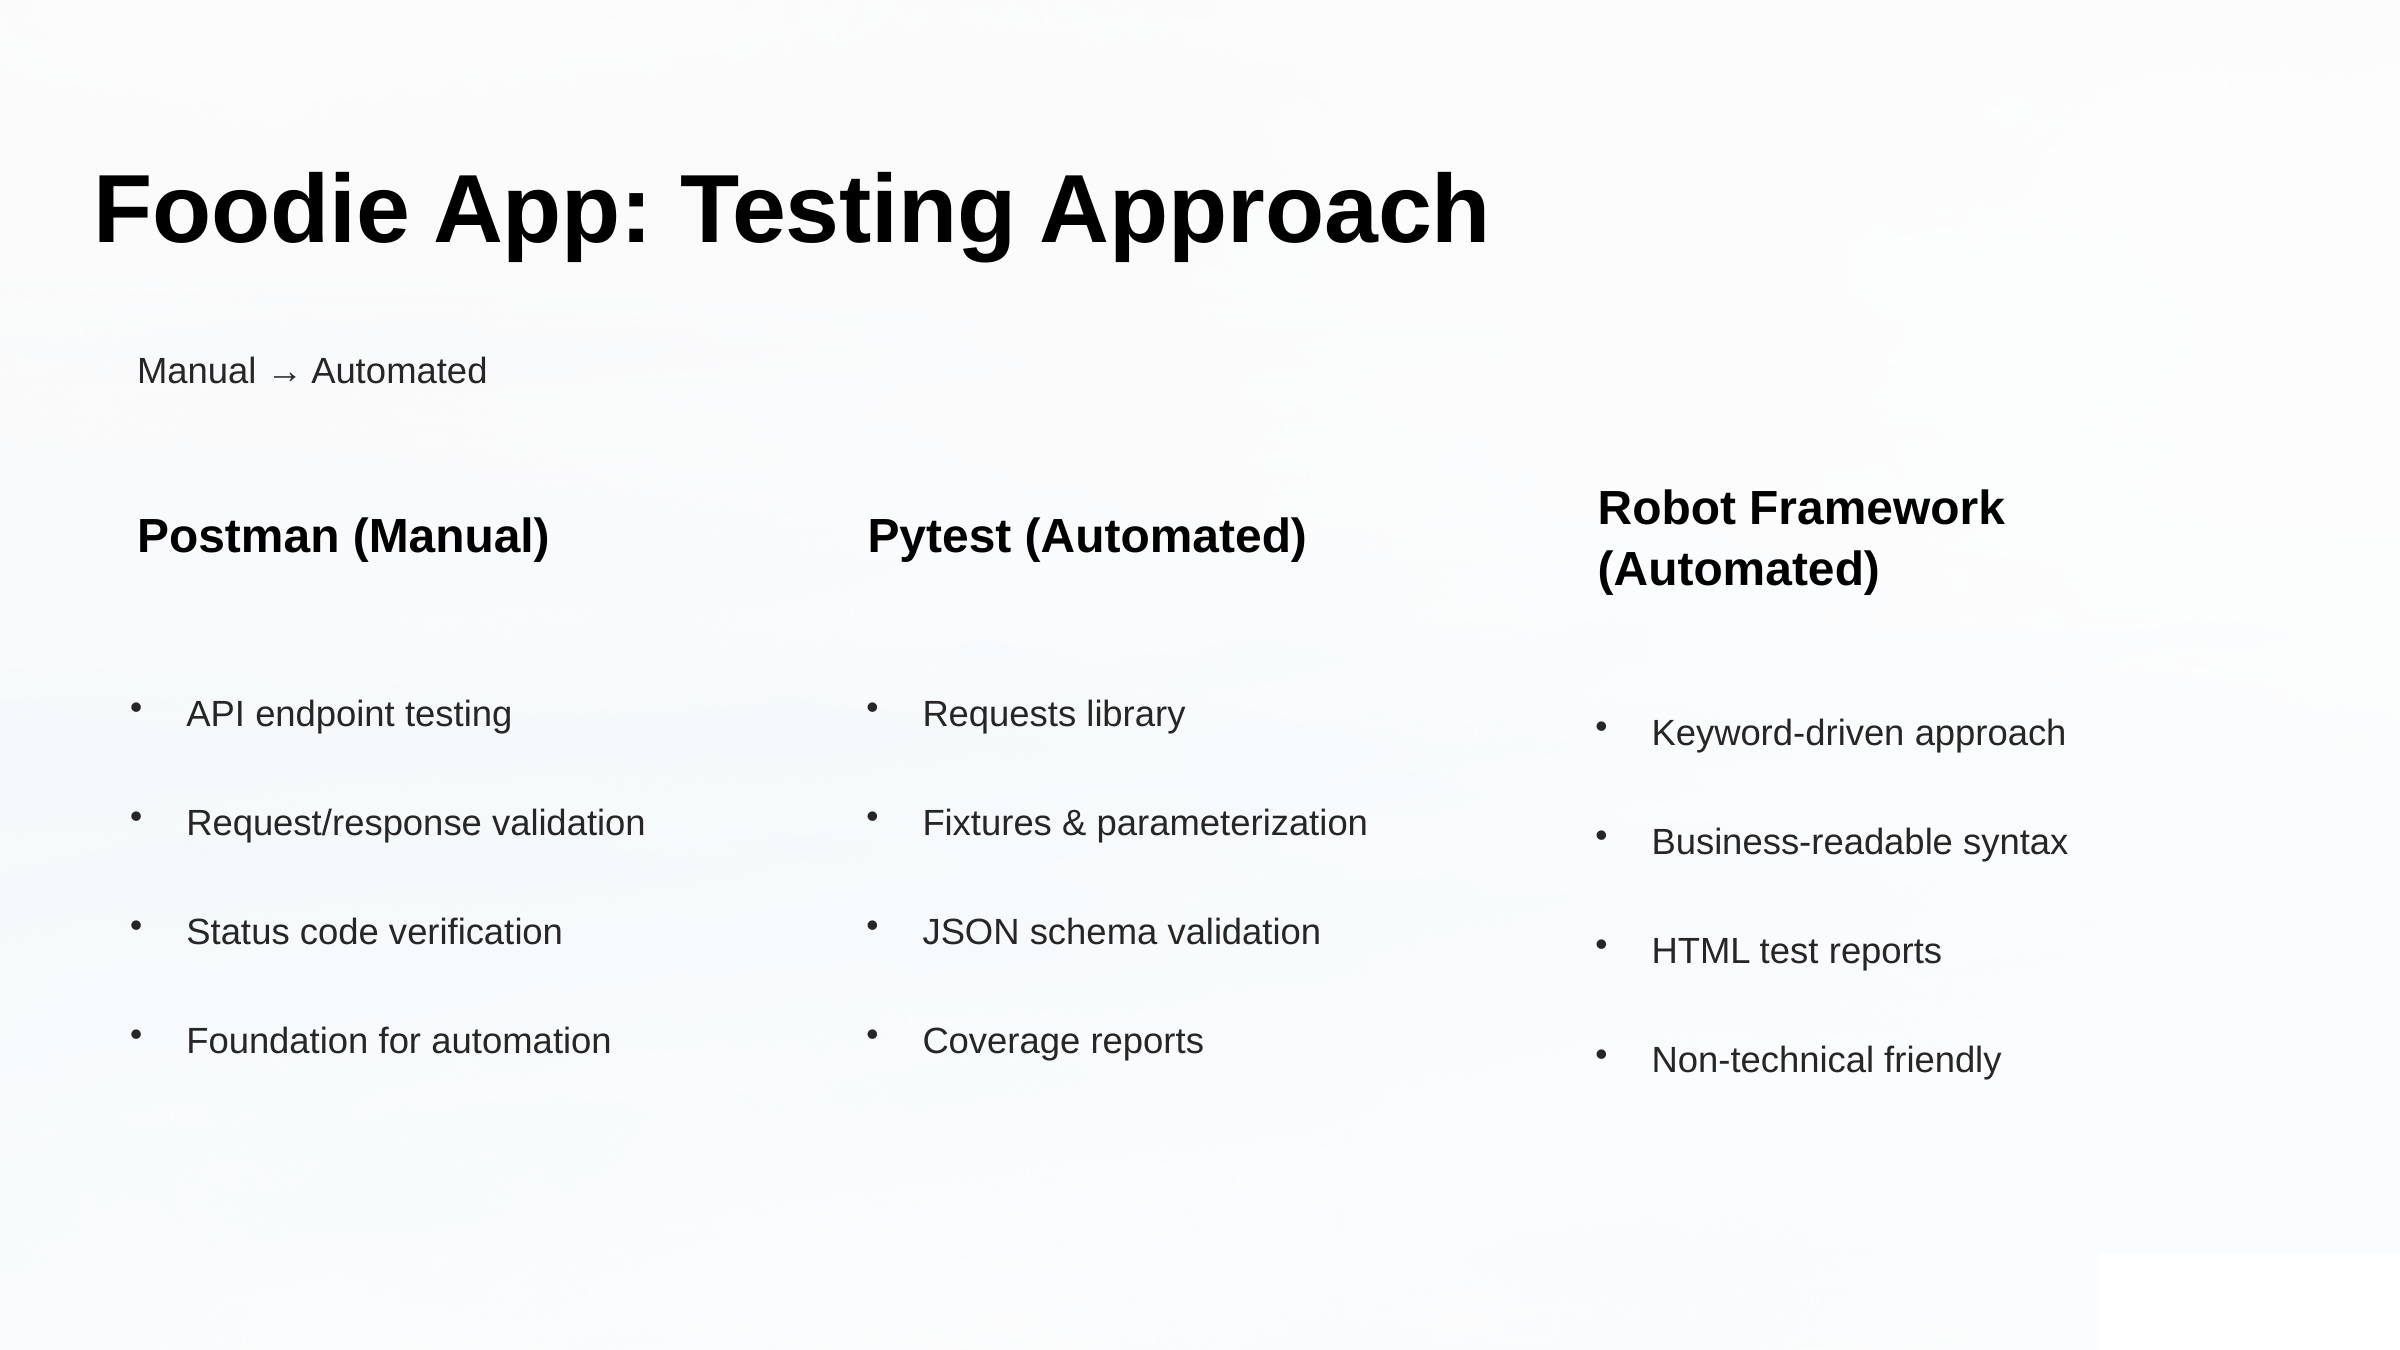

Foodie App: Testing Approach
Manual → Automated
Robot Framework (Automated)
Postman (Manual)
Pytest (Automated)
API endpoint testing
Request/response validation
Status code verification
Foundation for automation
Requests library
Fixtures & parameterization
JSON schema validation
Coverage reports
Keyword-driven approach
Business-readable syntax
HTML test reports
Non-technical friendly